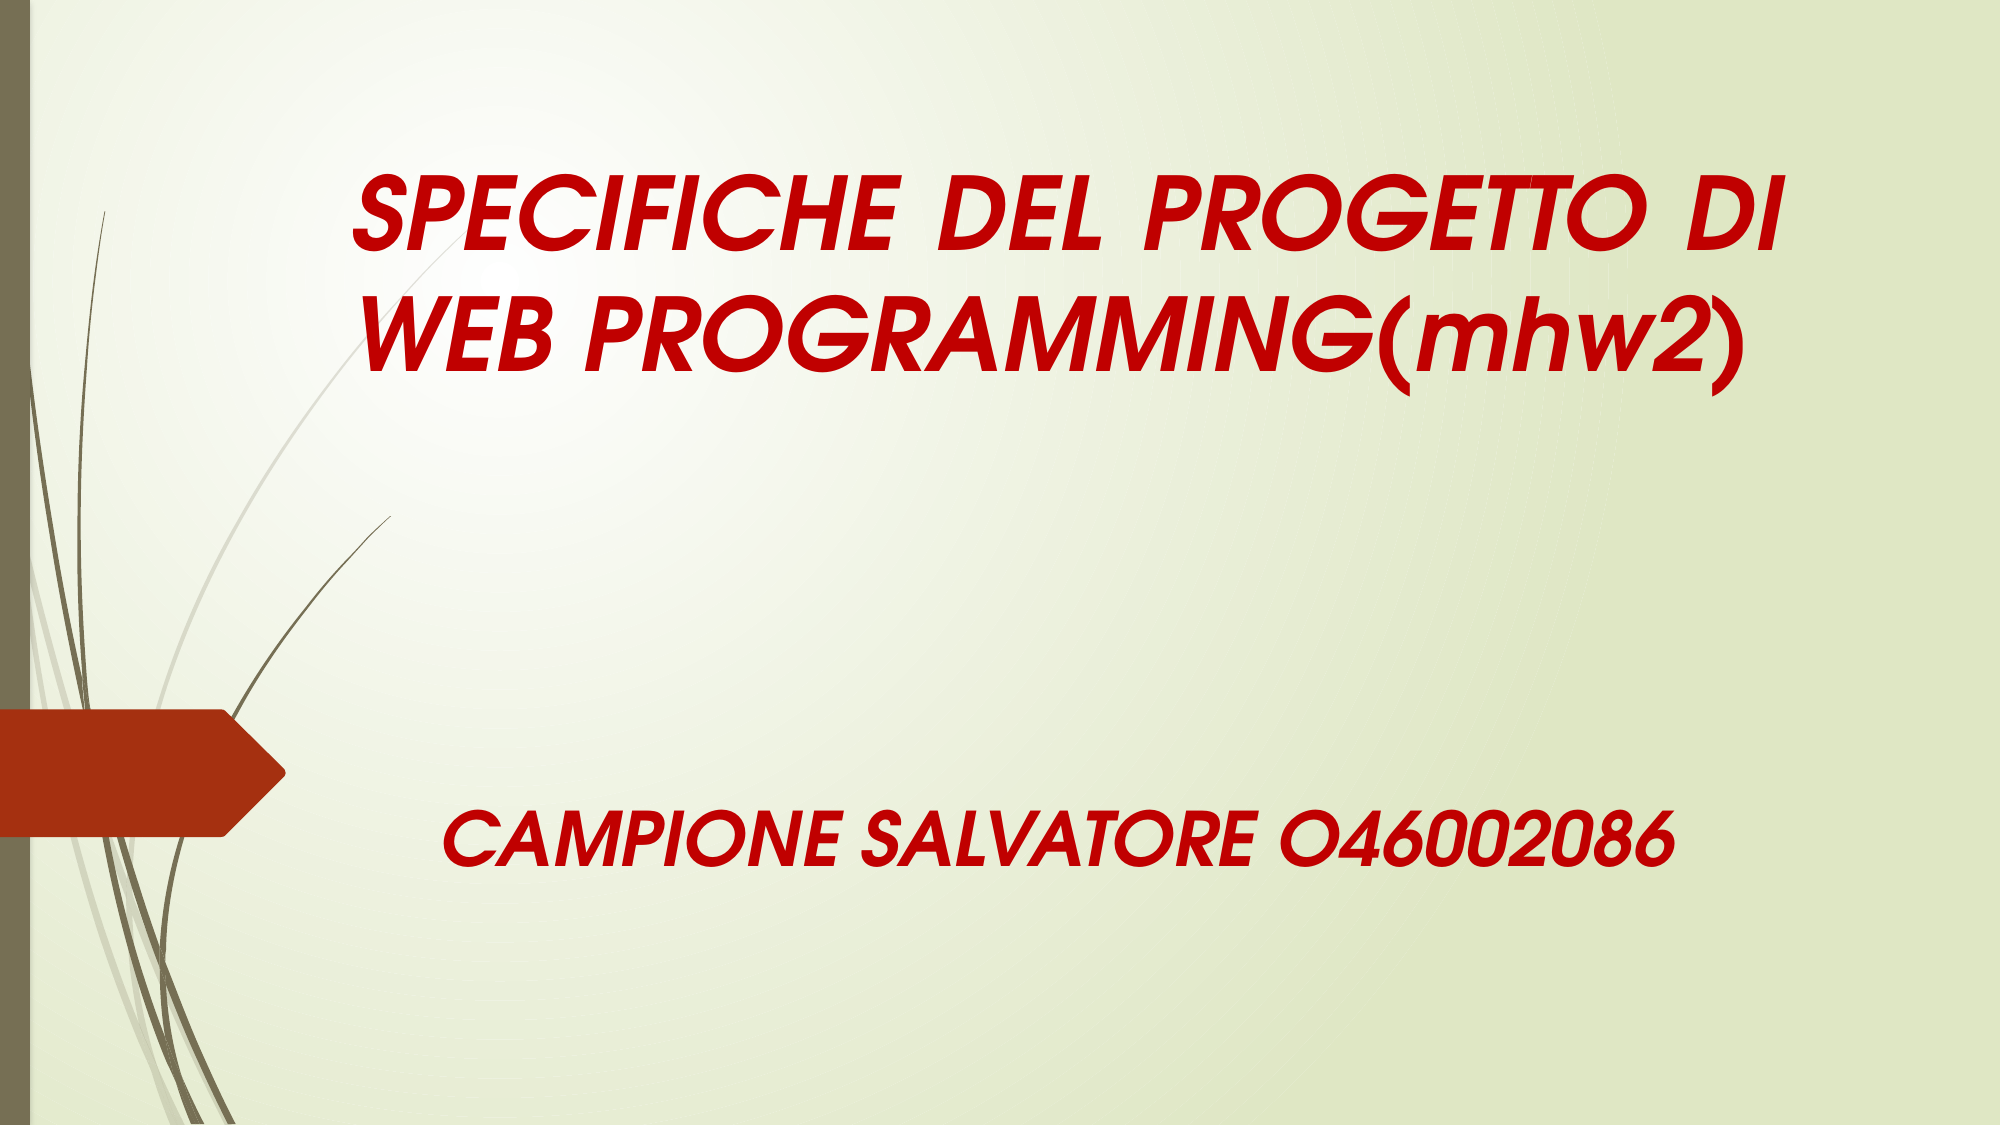

# SPECIFICHE DEL PROGETTO DI WEB PROGRAMMING(mhw2)
CAMPIONE SALVATORE O46002086